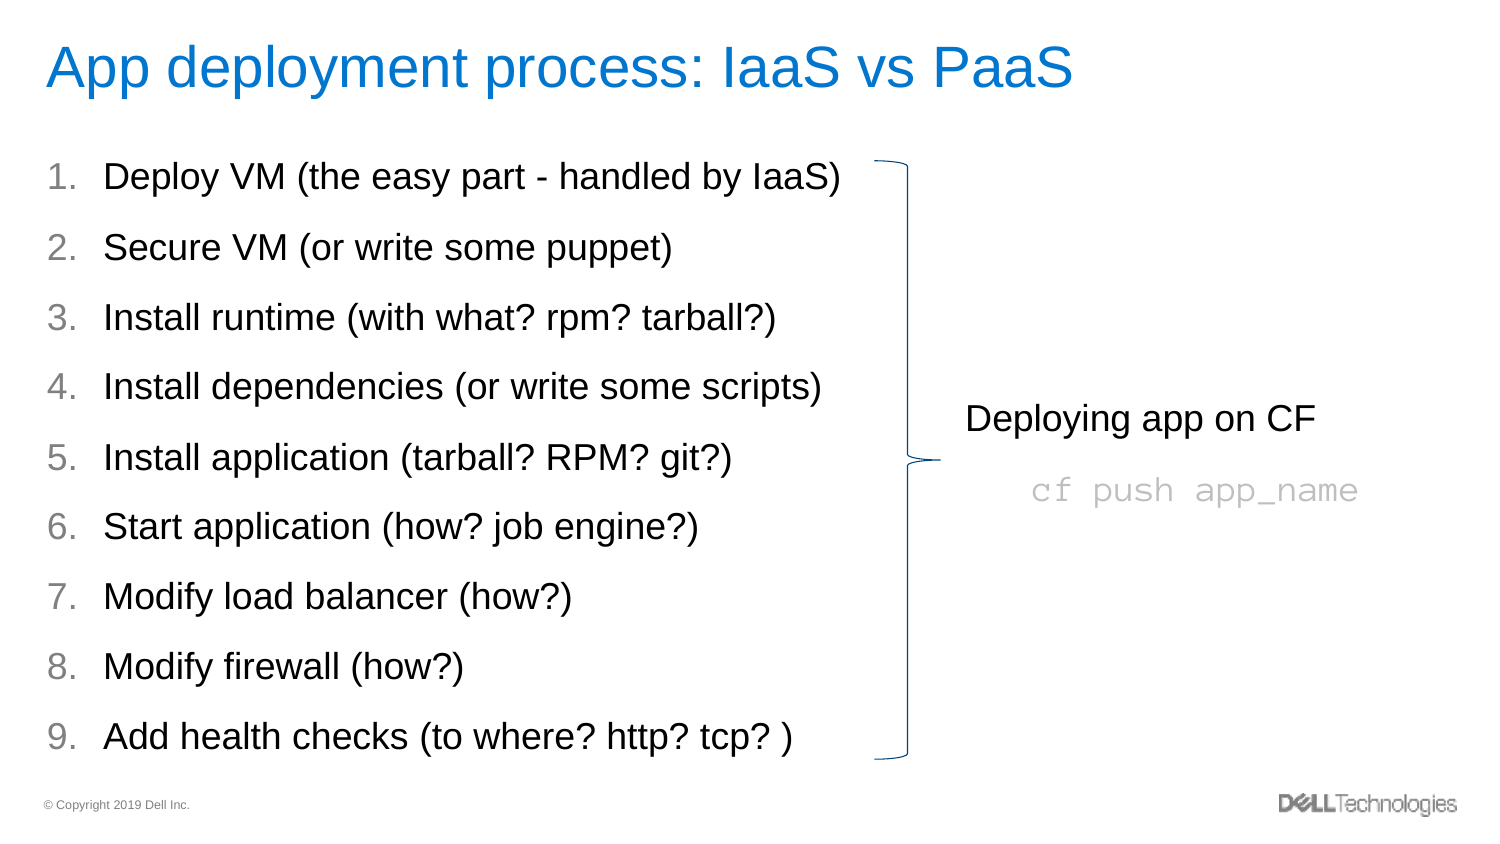

# App deployment process: IaaS vs PaaS
Deploy VM (the easy part - handled by IaaS)
Secure VM (or write some puppet)
Install runtime (with what? rpm? tarball?)
Install dependencies (or write some scripts)
Install application (tarball? RPM? git?)
Start application (how? job engine?)
Modify load balancer (how?)
Modify firewall (how?)
Add health checks (to where? http? tcp? )

Deploying app on CF
cf push app_name